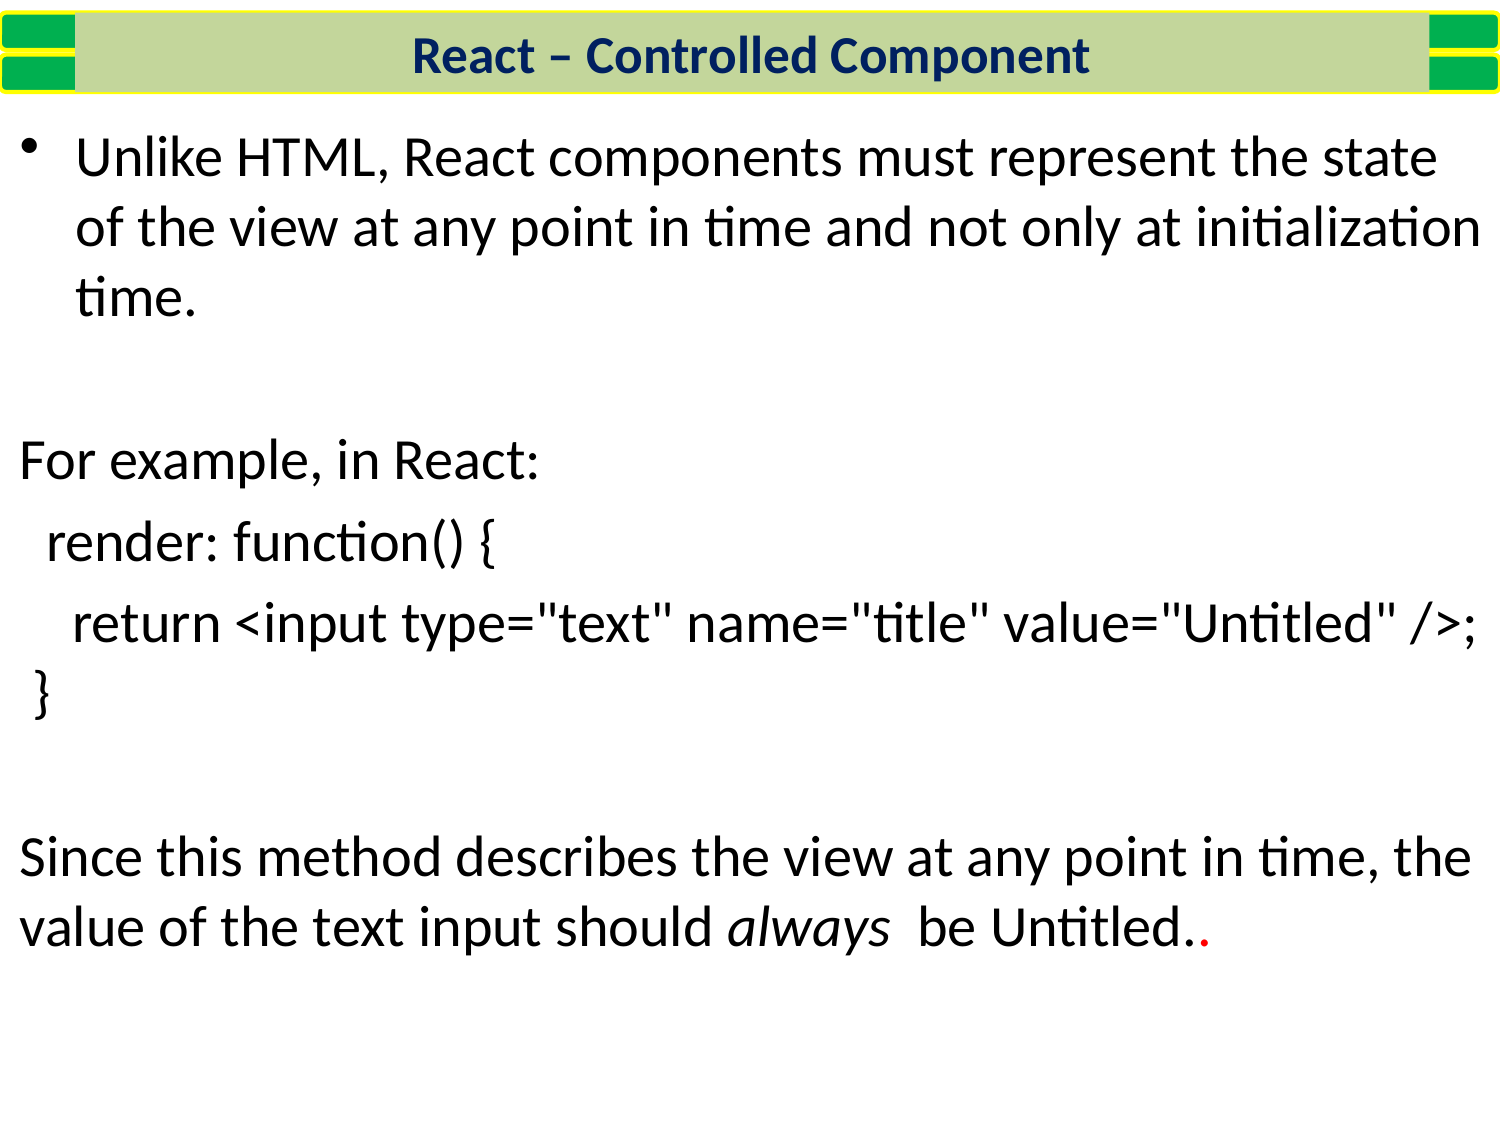

React – Controlled Component

Unlike HTML, React components must represent the state of the view at any point in time and not only at initialization time.

For example, in React:
  render: function() {
    return <input type="text" name="title" value="Untitled" />;  }

Since this method describes the view at any point in time, the value of the text input should always  be Untitled..